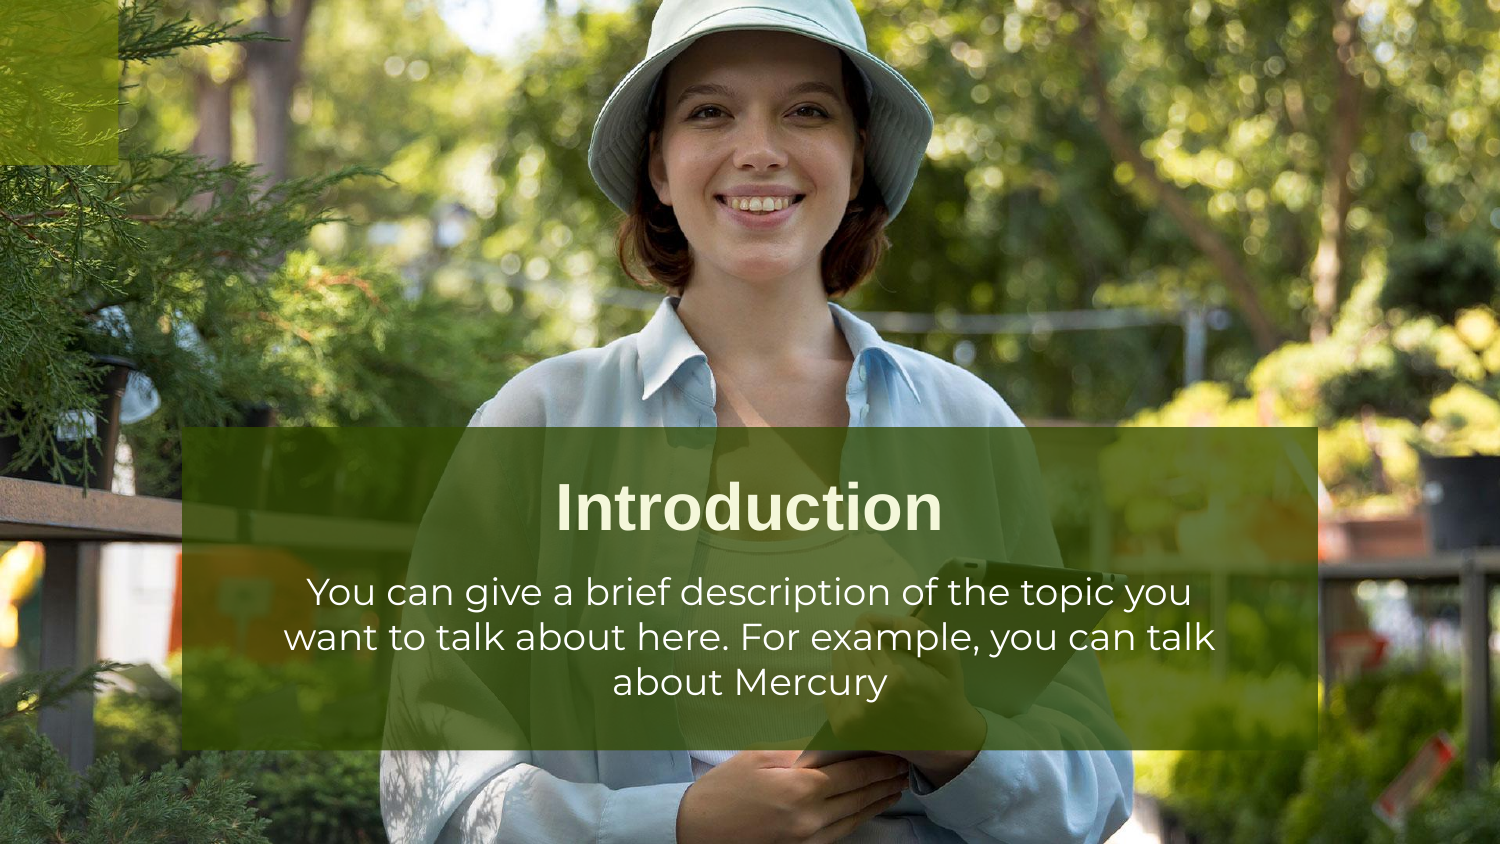

# Introduction
You can give a brief description of the topic you want to talk about here. For example, you can talk about Mercury